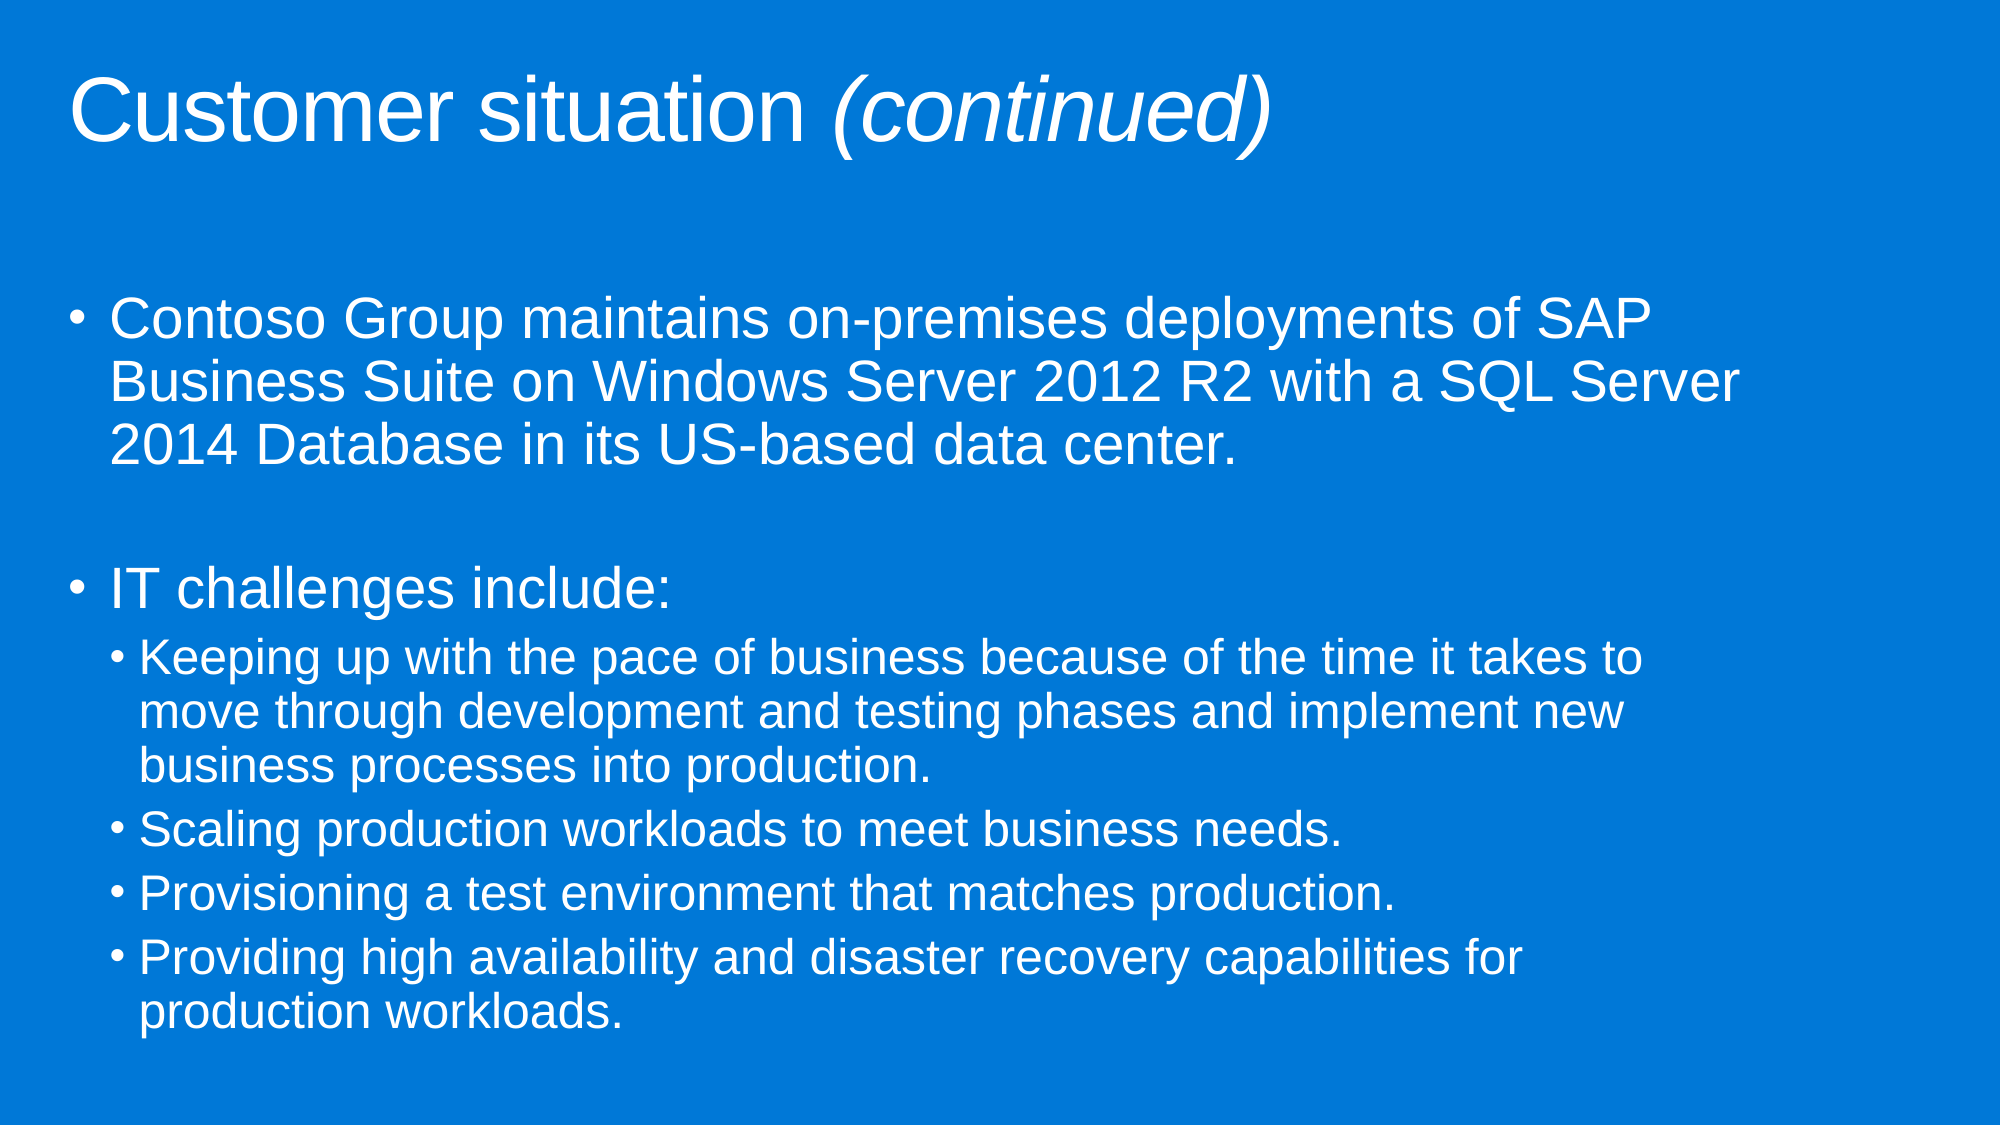

# Customer situation (continued)
Contoso Group maintains on-premises deployments of SAP Business Suite on Windows Server 2012 R2 with a SQL Server 2014 Database in its US-based data center.
IT challenges include:
Keeping up with the pace of business because of the time it takes to move through development and testing phases and implement new business processes into production.
Scaling production workloads to meet business needs.
Provisioning a test environment that matches production.
Providing high availability and disaster recovery capabilities for production workloads.